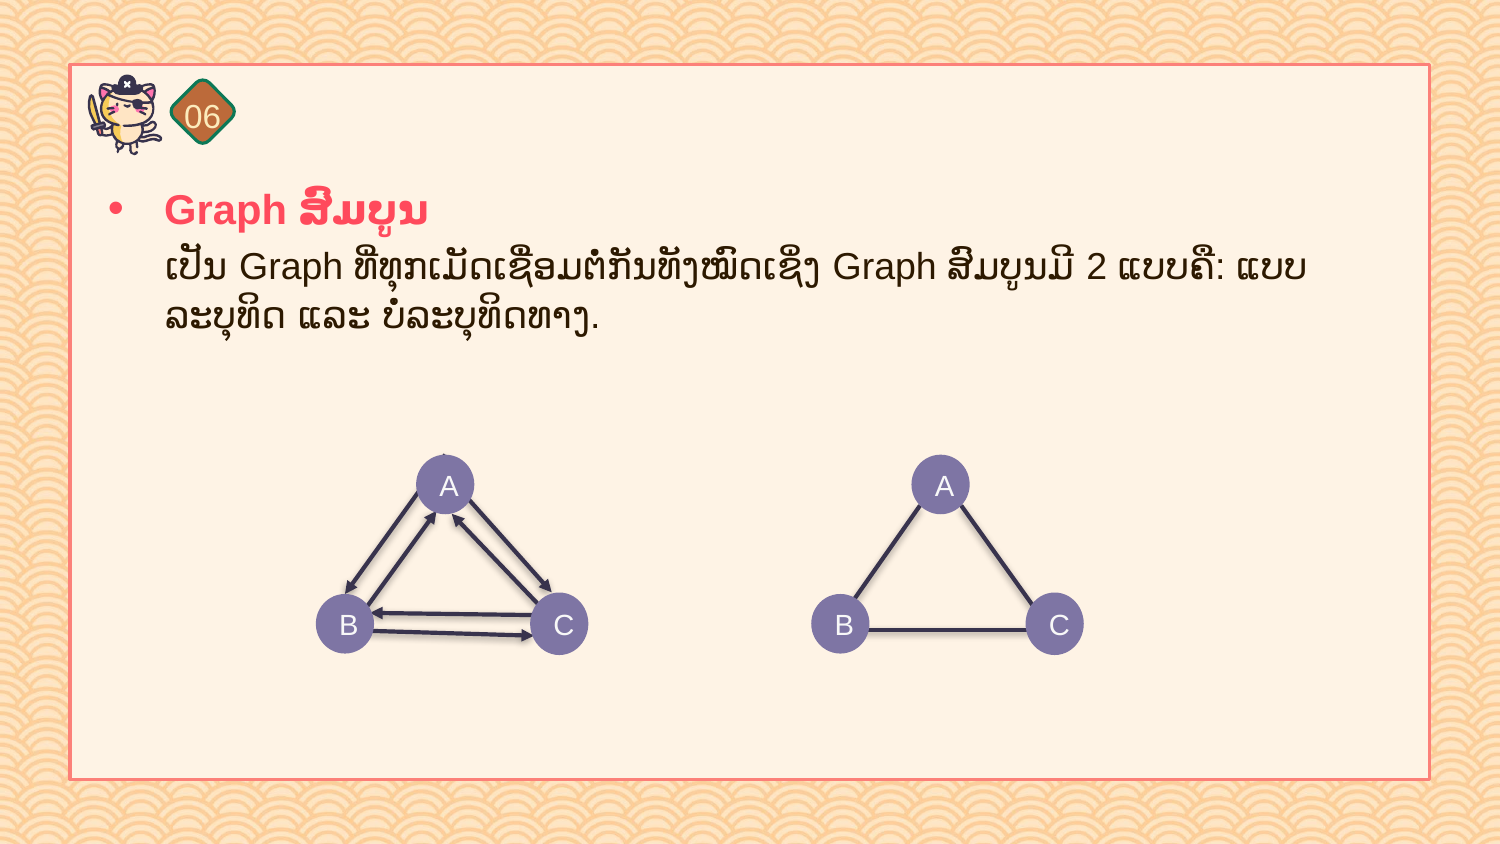

06

# Graph ສົມບູນ
ເປັນ Graph ທີ່ທຸກເມັດເຊື່ອມຕໍ່ກັນທັງໝົດເຊິ່ງ Graph ສົມບູນມີ 2 ແບບຄື: ແບບລະບຸທິດ ແລະ ບໍ່ລະບຸທິດທາງ.
A
A
C
C
B
B